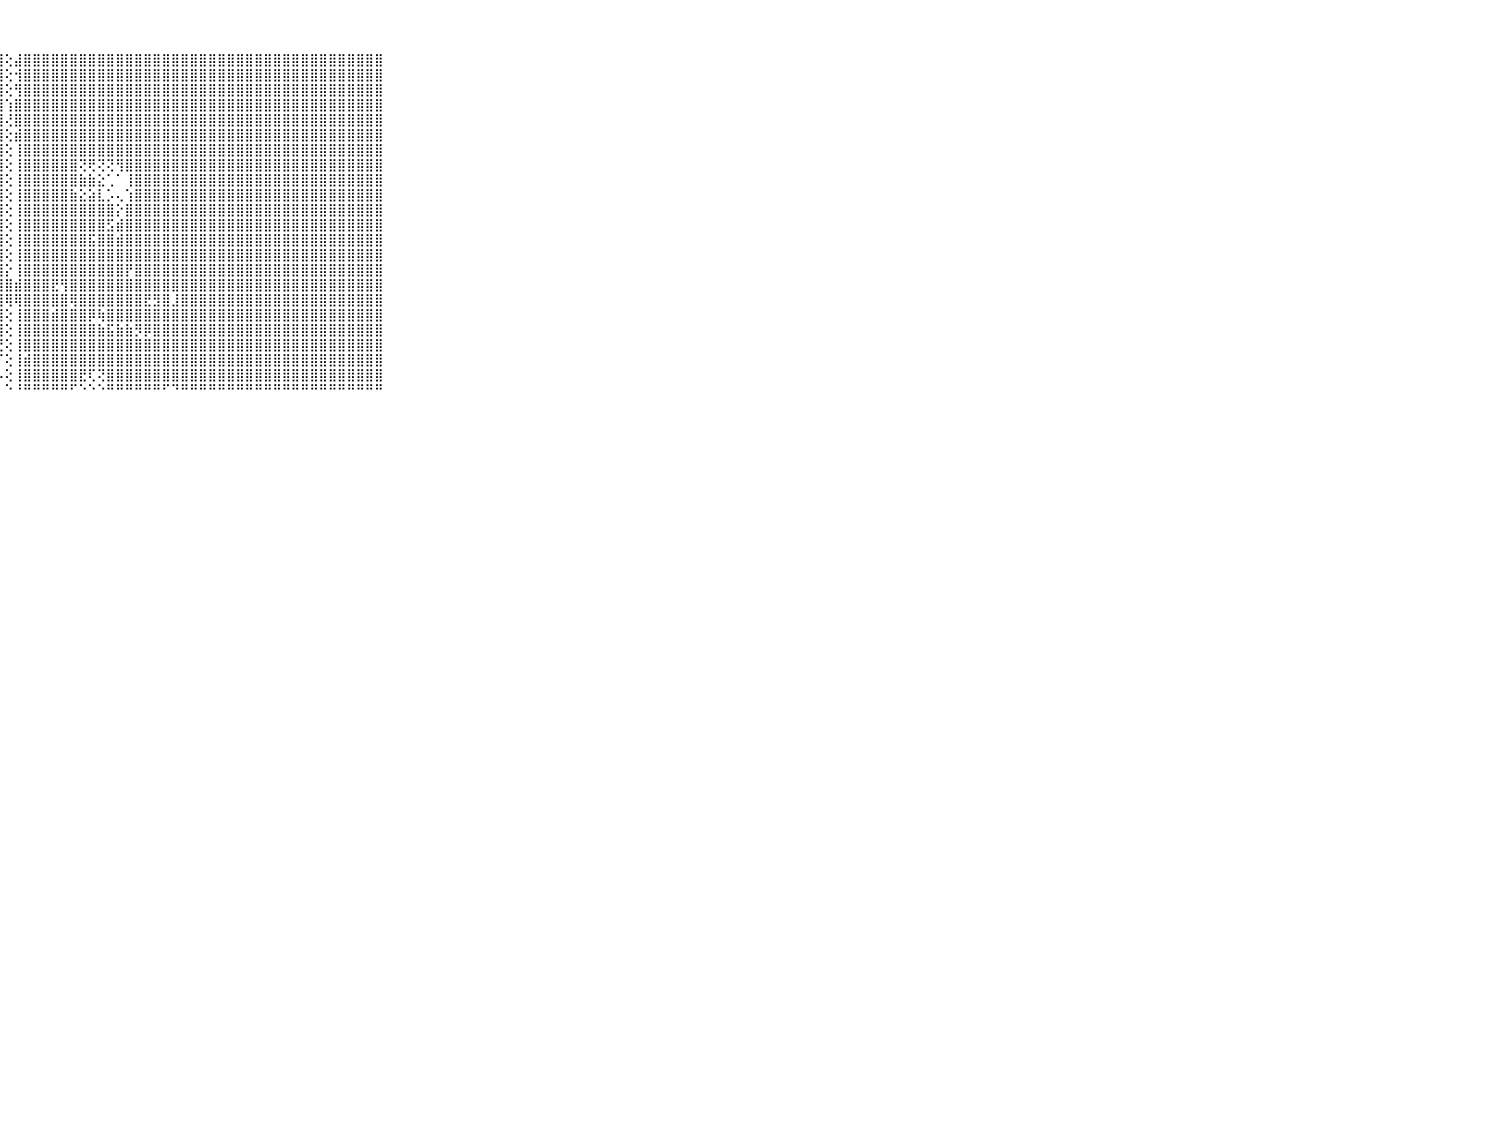

⠀⠀⠀⠀⠀⠀⠀⠀⠀⠀⠀⣿⣿⣿⣿⣿⣿⣿⣿⣿⣿⣿⣿⣿⣿⣿⣿⣿⢕⣼⣿⣿⣿⣿⣿⣿⣿⣿⣿⣿⣿⣿⣿⣿⣿⣿⣿⣿⣿⣿⣿⣿⣿⣿⣿⣿⣿⣿⣿⣿⣿⣿⣿⣿⣿⣿⣿⣿⣿⠀⠀⠀⠀⠀⠀⠀⠀⠀⠀⠀⠀
⠀⠀⠀⠀⠀⠀⠀⠀⠀⠀⠀⣿⣿⣿⣿⣿⣿⣿⣿⣿⣿⣿⣿⣿⣿⣿⣿⣿⢕⢺⣿⣿⣿⣿⣿⣿⣿⣿⣿⣿⣿⣿⣿⣿⣿⣿⣿⣿⣿⣿⣿⣿⣿⣿⣿⣿⣿⣿⣿⣿⣿⣿⣿⣿⣿⣿⣿⣿⣿⠀⠀⠀⠀⠀⠀⠀⠀⠀⠀⠀⠀
⠀⠀⠀⠀⠀⠀⠀⠀⠀⠀⠀⣿⣿⣿⣿⣿⣿⣿⣿⣿⣿⣿⣿⣿⣿⣿⣿⣿⢕⢻⣿⣿⣿⣿⣿⣿⣿⣿⣿⣿⣿⣿⣿⣿⣿⣿⣿⣿⣿⣿⣿⣿⣿⣿⣿⣿⣿⣿⣿⣿⣿⣿⣿⣿⣿⣿⣿⣿⣿⠀⠀⠀⠀⠀⠀⠀⠀⠀⠀⠀⠀
⠀⠀⠀⠀⠀⠀⠀⠀⠀⠀⠀⣿⣿⣿⣿⣿⣿⣿⣿⣿⣿⣿⣿⣿⣿⣿⣿⣿⢱⣿⣿⣿⣿⣿⣿⣿⣿⣿⣿⣿⣿⣿⣿⣿⣿⣿⣿⣿⣿⣿⣿⣿⣿⣿⣿⣿⣿⣿⣿⣿⣿⣿⣿⣿⣿⣿⣿⣿⣿⠀⠀⠀⠀⠀⠀⠀⠀⠀⠀⠀⠀
⠀⠀⠀⠀⠀⠀⠀⠀⠀⠀⠀⣿⣿⣿⣿⣿⣿⣿⣿⣿⣿⣿⣿⣿⣿⣿⣿⣿⢜⣿⣿⣿⣿⣿⣿⣿⣿⣿⣿⣿⣿⣿⣿⣿⣿⣿⣿⣿⣿⣿⣿⣿⣿⣿⣿⣿⣿⣿⣿⣿⣿⣿⣿⣿⣿⣿⣿⣿⣿⠀⠀⠀⠀⠀⠀⠀⠀⠀⠀⠀⠀
⠀⠀⠀⠀⠀⠀⠀⠀⠀⠀⠀⣿⣿⣿⣿⣿⣿⣿⣿⣿⣿⣿⣿⣿⣿⣿⣿⣿⢕⣾⣿⣿⣿⣿⣿⣿⣿⣿⣿⣿⣿⣿⣿⣿⣿⣿⣿⣿⣿⣿⣿⣿⣿⣿⣿⣿⣿⣿⣿⣿⣿⣿⣿⣿⣿⣿⣿⣿⣿⠀⠀⠀⠀⠀⠀⠀⠀⠀⠀⠀⠀
⠀⠀⠀⠀⠀⠀⠀⠀⠀⠀⠀⣿⣿⣿⣿⣿⣿⣿⣿⣿⣿⣿⣿⣿⣿⣿⣿⣿⢕⢸⣿⣿⣿⣿⣿⣿⣿⣿⣿⣿⣿⣿⣿⣿⣿⣿⣿⣿⣿⣿⣿⣿⣿⣿⣿⣿⣿⣿⣿⣿⣿⣿⣿⣿⣿⣿⣿⣿⣿⠀⠀⠀⠀⠀⠀⠀⠀⠀⠀⠀⠀
⠀⠀⠀⠀⠀⠀⠀⠀⠀⠀⠀⣾⣿⣿⣿⣿⣿⣿⣿⣿⣿⣿⣿⣿⣿⣿⣿⣿⢕⢸⣿⣿⣿⣿⣿⣿⢝⢟⢝⢝⢻⣿⣿⣿⣿⣿⣿⣿⣿⣿⣿⣿⣿⣿⣿⣿⣿⣿⣿⣿⣿⣿⣿⣿⣿⣿⣿⣿⣿⠀⠀⠀⠀⠀⠀⠀⠀⠀⠀⠀⠀
⠀⠀⠀⠀⠀⠀⠀⠀⠀⠀⠀⣿⣿⣿⣿⣿⣿⣿⣿⣿⣿⣿⣿⣿⣿⣿⣿⣿⢕⢸⣿⣿⣿⣿⣿⣿⣷⣷⣕⢁⠁⢸⣿⣿⣿⣿⣿⣿⣿⣿⣿⣿⣿⣿⣿⣿⣿⣿⣿⣿⣿⣿⣿⣿⣿⣿⣿⣿⣿⠀⠀⠀⠀⠀⠀⠀⠀⠀⠀⠀⠀
⠀⠀⠀⠀⠀⠀⠀⠀⠀⠀⠀⣿⣿⣿⣿⣿⣿⣿⣿⣿⣿⣿⣿⣿⣿⣿⣿⣿⢕⢸⣿⣿⣿⣿⣿⣷⣕⣵⣇⡡⢄⢱⣿⣿⣿⣿⣿⣿⣿⣿⣿⣿⣿⣿⣿⣿⣿⣿⣿⣿⣿⣿⣿⣿⣿⣿⣿⣿⣿⠀⠀⠀⠀⠀⠀⠀⠀⠀⠀⠀⠀
⠀⠀⠀⠀⠀⠀⠀⠀⠀⠀⠀⣿⣿⣿⣿⣿⣿⣿⣿⣿⣿⣿⣿⣿⣿⣿⣿⣿⢕⢸⣿⣿⣿⣿⣿⣿⣿⣿⣿⣿⡕⣿⣿⣿⣿⣿⣿⣿⣿⣿⣿⣿⣿⣿⣿⣿⣿⣿⣿⣿⣿⣿⣿⣿⣿⣿⣿⣿⣿⠀⠀⠀⠀⠀⠀⠀⠀⠀⠀⠀⠀
⠀⠀⠀⠀⠀⠀⠀⠀⠀⠀⠀⣿⣿⣿⣿⣿⣿⣿⣿⣿⣿⣿⣿⣿⣿⣿⣿⣿⢕⢸⣿⣿⣿⣿⣿⣿⣿⣿⣿⣫⣾⣿⣿⣿⣿⣿⣿⣿⣿⣿⣿⣿⣿⣿⣿⣿⣿⣿⣿⣿⣿⣿⣿⣿⣿⣿⣿⣿⣿⠀⠀⠀⠀⠀⠀⠀⠀⠀⠀⠀⠀
⠀⠀⠀⠀⠀⠀⠀⠀⠀⠀⠀⣿⣿⣿⣿⣿⣿⣿⣿⣿⣿⣿⣿⣿⣿⣿⣿⣿⢕⢸⣿⣿⣿⣿⣿⣿⣿⣯⣿⣿⣾⣿⣿⣿⣿⣿⣿⣿⣿⣿⣿⣿⣿⣿⣿⣿⣿⣿⣿⣿⣿⣿⣿⣿⣿⣿⣿⣿⣿⠀⠀⠀⠀⠀⠀⠀⠀⠀⠀⠀⠀
⠀⠀⠀⠀⠀⠀⠀⠀⠀⠀⠀⣿⣿⣿⣿⣿⣿⣿⣿⣿⣿⣿⣿⣿⣿⣿⣿⣿⢕⢸⣿⣿⣿⣿⣿⣿⣿⣿⣿⣿⣿⣿⣿⣿⣿⣿⣿⣿⣿⣿⣿⣿⣿⣿⣿⣿⣿⣿⣿⣿⣿⣿⣿⣿⣿⣿⣿⣿⣿⠀⠀⠀⠀⠀⠀⠀⠀⠀⠀⠀⠀
⠀⠀⠀⠀⠀⠀⠀⠀⠀⠀⠀⣿⣿⣿⣿⣿⣿⣿⣿⣿⣿⣿⣿⣿⣿⣿⣿⣿⡕⢸⣿⣿⣿⣿⣿⣿⣿⣿⣿⣿⣿⡟⣿⣿⣿⣿⣿⣿⣿⣿⣿⣿⣿⣿⣿⣿⣿⣿⣿⣿⣿⣿⣿⣿⣿⣿⣿⣿⣿⠀⠀⠀⠀⠀⠀⠀⠀⠀⠀⠀⠀
⠀⠀⠀⠀⠀⠀⠀⠀⠀⠀⠀⣿⣿⣿⣿⣿⣿⣿⣿⣿⣿⣿⣿⣿⣿⣿⣿⣿⣿⣾⣿⣿⣿⣟⢻⣿⣿⣿⣿⣿⣿⣿⣿⣿⣿⣿⣿⣿⣿⣿⣿⣿⣿⣿⣿⣿⣿⣿⣿⣿⣿⣿⣿⣿⣿⣿⣿⣿⣿⠀⠀⠀⠀⠀⠀⠀⠀⠀⠀⠀⠀
⠀⠀⠀⠀⠀⠀⠀⠀⠀⠀⠀⣿⣿⣿⣿⣿⣿⣿⣿⣿⣿⣿⣿⣿⣿⣿⣿⣿⢿⢿⣿⣿⣿⣿⣿⢿⣿⣿⣿⣿⣿⣿⣿⣟⣻⣿⣸⣿⣿⣿⣿⣿⣿⣿⣿⣿⣿⣿⣿⣿⣿⣿⣿⣿⣿⣿⣿⣿⣿⠀⠀⠀⠀⠀⠀⠀⠀⠀⠀⠀⠀
⠀⠀⠀⠀⠀⠀⠀⠀⠀⠀⠀⢹⣿⣿⣿⣿⣿⣿⣿⣿⣿⣿⣿⣿⣿⣿⣿⣿⢕⢸⣿⣿⣿⣾⣿⣿⣿⡿⢷⣿⣿⣿⣿⣿⣿⣿⣿⣿⣿⣿⣿⣿⣿⣿⣿⣿⣿⣿⣿⣿⣿⣿⣿⣿⣿⣿⣿⣿⣿⠀⠀⠀⠀⠀⠀⠀⠀⠀⠀⠀⠀
⠀⠀⠀⠀⠀⠀⠀⠀⠀⠀⠀⢸⣿⣿⣿⣿⡿⣿⣿⣿⣿⣿⣿⣿⣿⣿⣿⣿⢕⢸⣿⣿⣿⣿⣿⣿⣿⣿⣷⣯⣷⣷⡻⡿⣿⣿⣿⣿⣿⣿⣿⣿⣿⣿⣿⣿⣿⣿⣿⣿⣿⣿⣿⣿⣿⣿⣿⣿⣿⠀⠀⠀⠀⠀⠀⠀⠀⠀⠀⠀⠀
⠀⠀⠀⠀⠀⠀⠀⠀⠀⠀⠀⢸⣿⣿⣿⣿⣿⣿⣿⣿⣿⣿⣿⣿⣿⣿⣿⣟⢕⢸⣿⣿⣿⣿⣿⣿⣿⣿⣿⣿⣿⣿⣿⣿⣿⣿⣿⣿⣿⣿⣿⣿⣿⣿⣿⣿⣿⣿⣿⣿⣿⣿⣿⣿⣿⣿⣿⣿⣿⠀⠀⠀⠀⠀⠀⠀⠀⠀⠀⠀⠀
⠀⠀⠀⠀⠀⠀⠀⠀⠀⠀⠀⢕⢕⢜⢝⢻⢿⣿⣿⣿⣿⣿⣿⣿⣿⣿⣿⡏⢕⢸⣾⣿⣿⣿⣿⣿⣿⣿⣿⣿⣿⣿⣿⣿⣿⣿⣿⣿⣿⣿⣿⣿⣿⣿⣿⣿⣿⣿⣿⣿⣿⣿⣿⣿⣿⣿⣿⣿⣿⠀⠀⠀⠀⠀⠀⠀⠀⠀⠀⠀⠀
⠀⠀⠀⠀⠀⠀⠀⠀⠀⠀⠀⢕⢕⢕⢕⢕⢕⢕⢹⢟⢿⢿⣿⣿⣿⣿⣿⡧⢕⢸⣿⣿⣿⣿⣿⣿⣟⢏⢝⣿⣿⣿⣿⣿⣿⣿⣿⣿⣿⣿⣿⣿⣿⣿⣿⣿⣿⣿⣿⣿⣿⣿⣿⣿⣿⣿⣿⣿⣿⠀⠀⠀⠀⠀⠀⠀⠀⠀⠀⠀⠀
⠀⠀⠀⠀⠀⠀⠀⠀⠀⠀⠀⠑⠑⠑⠑⠑⠑⠑⠑⠑⠑⠑⠑⠘⠙⠛⠛⠃⠑⠘⠛⠛⠛⠛⠛⠋⠑⠑⠑⠛⠛⠛⠛⠛⠛⠋⠙⠛⠛⠛⠛⠛⠛⠛⠛⠛⠛⠛⠛⠛⠛⠛⠛⠛⠛⠛⠛⠛⠛⠀⠀⠀⠀⠀⠀⠀⠀⠀⠀⠀⠀